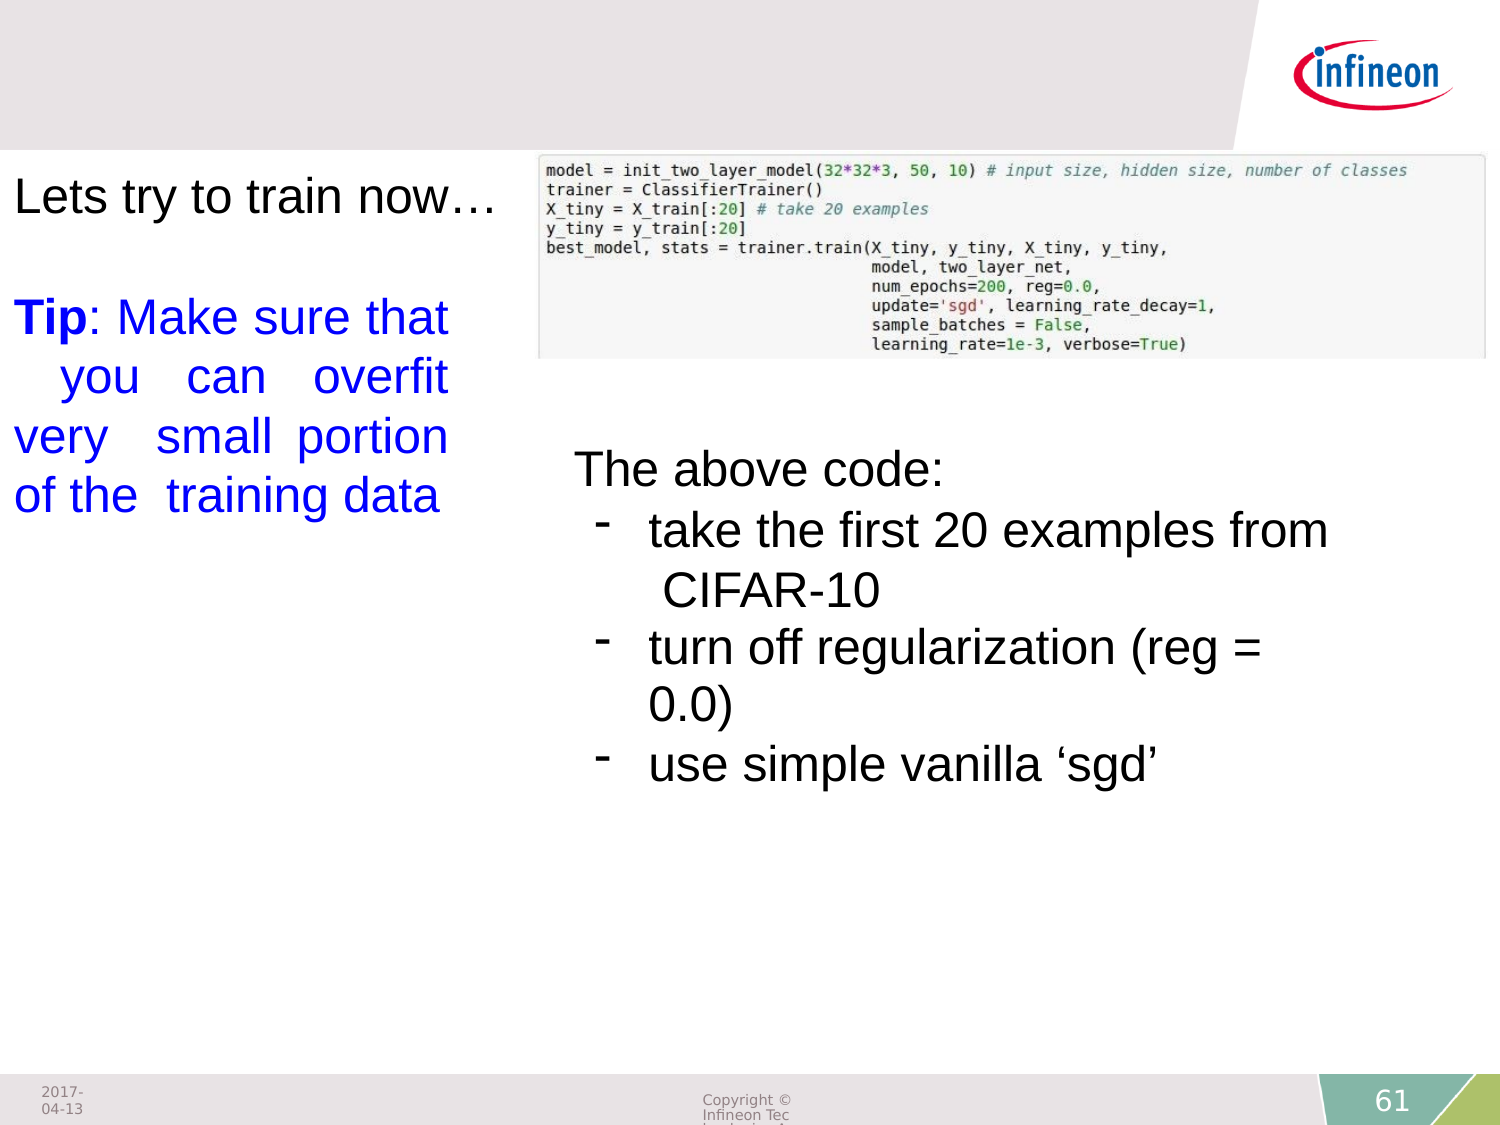

Lets try to train now…
Tip: Make sure that  you can overfit very  small portion of the  training data

The above code:
take the first 20 examples from  CIFAR-10
turn off regularization (reg = 0.0)
use simple vanilla ‘sgd’
Fei-Fei Li & Justin Johnson & Serena Yeung	Lecture 6 -	April 20, 2017
2017-04-13
Copyright © Infineon Technologies AG 2018. All rights reserved.
61